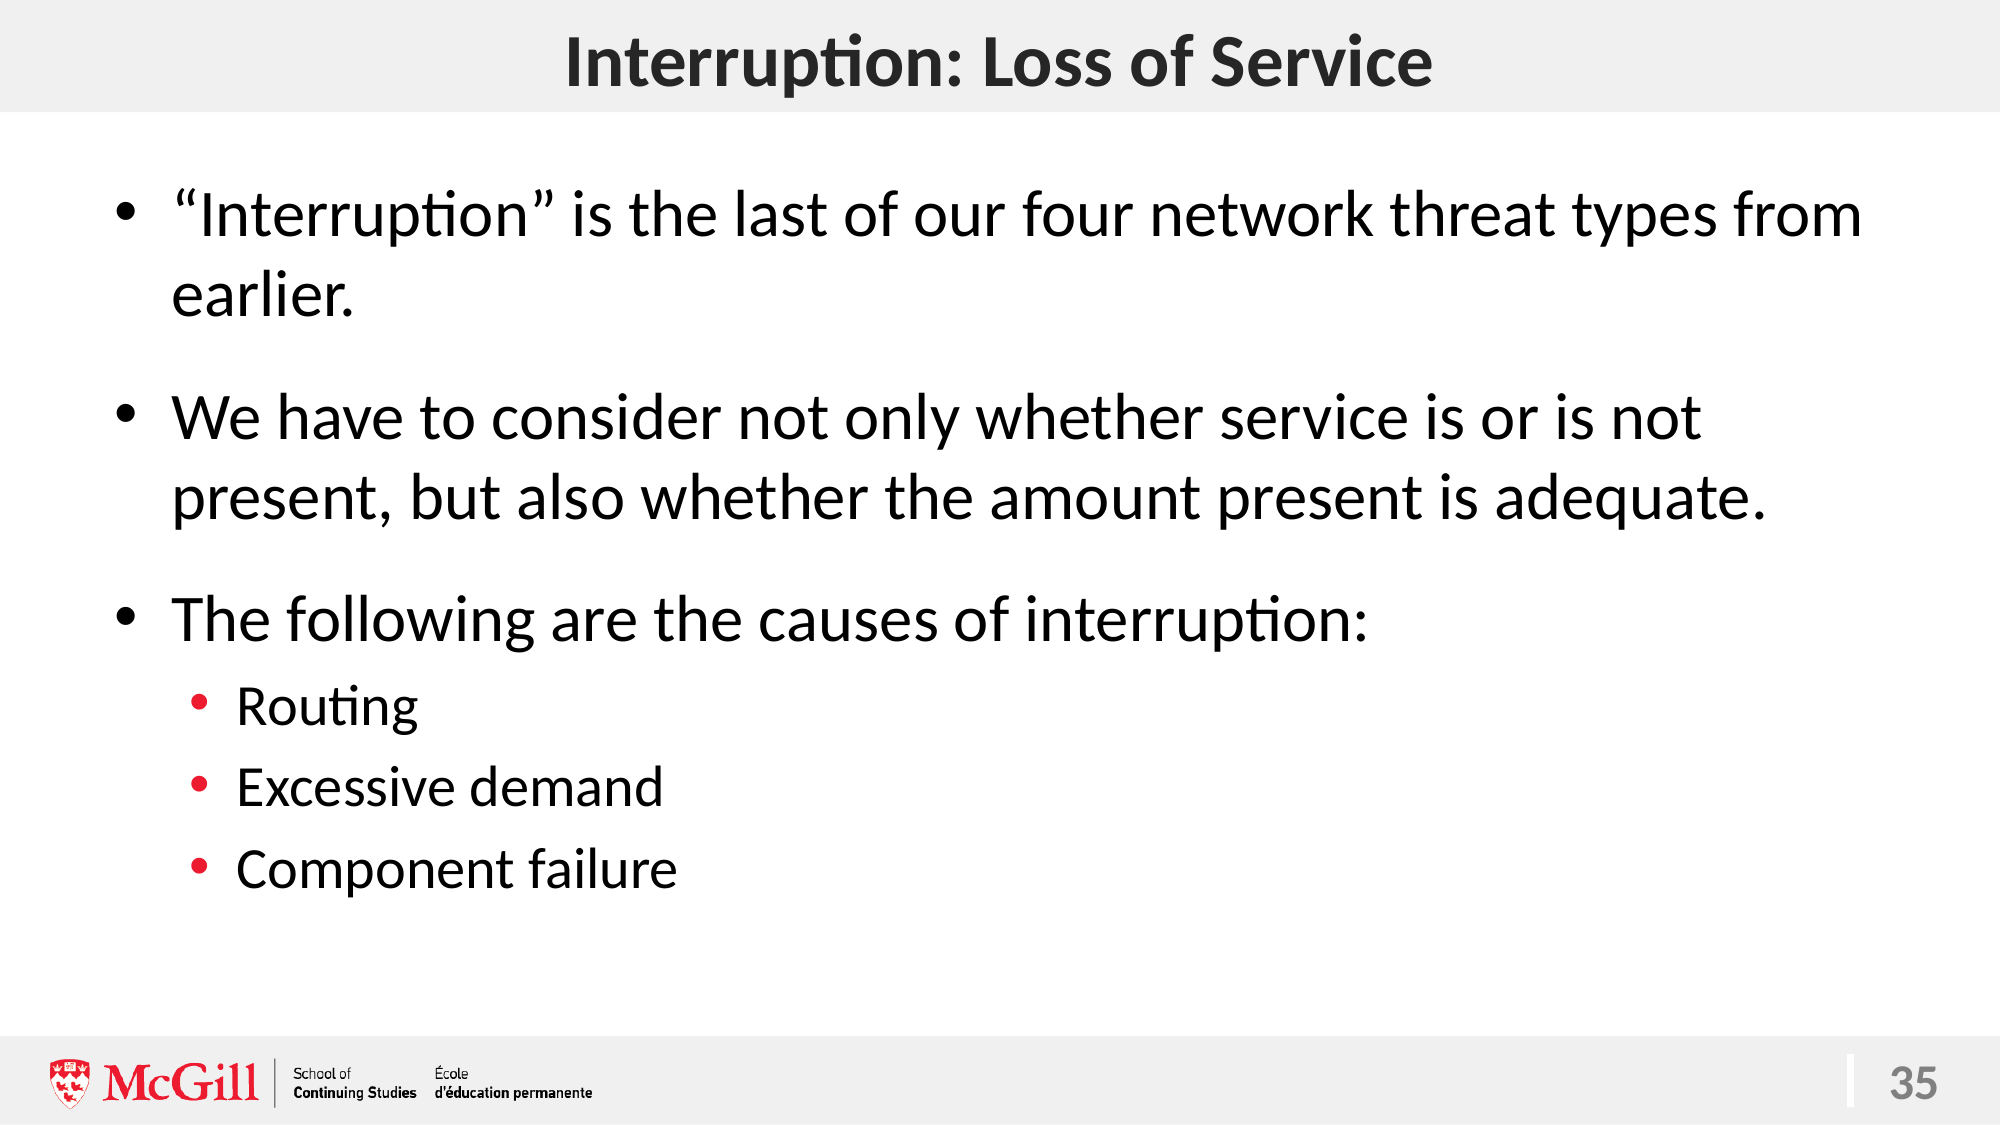

# Interruption: Loss of Service
35
“Interruption” is the last of our four network threat types from earlier.

We have to consider not only whether service is or is not present, but also whether the amount present is adequate.

The following are the causes of interruption:
Routing
Excessive demand
Component failure